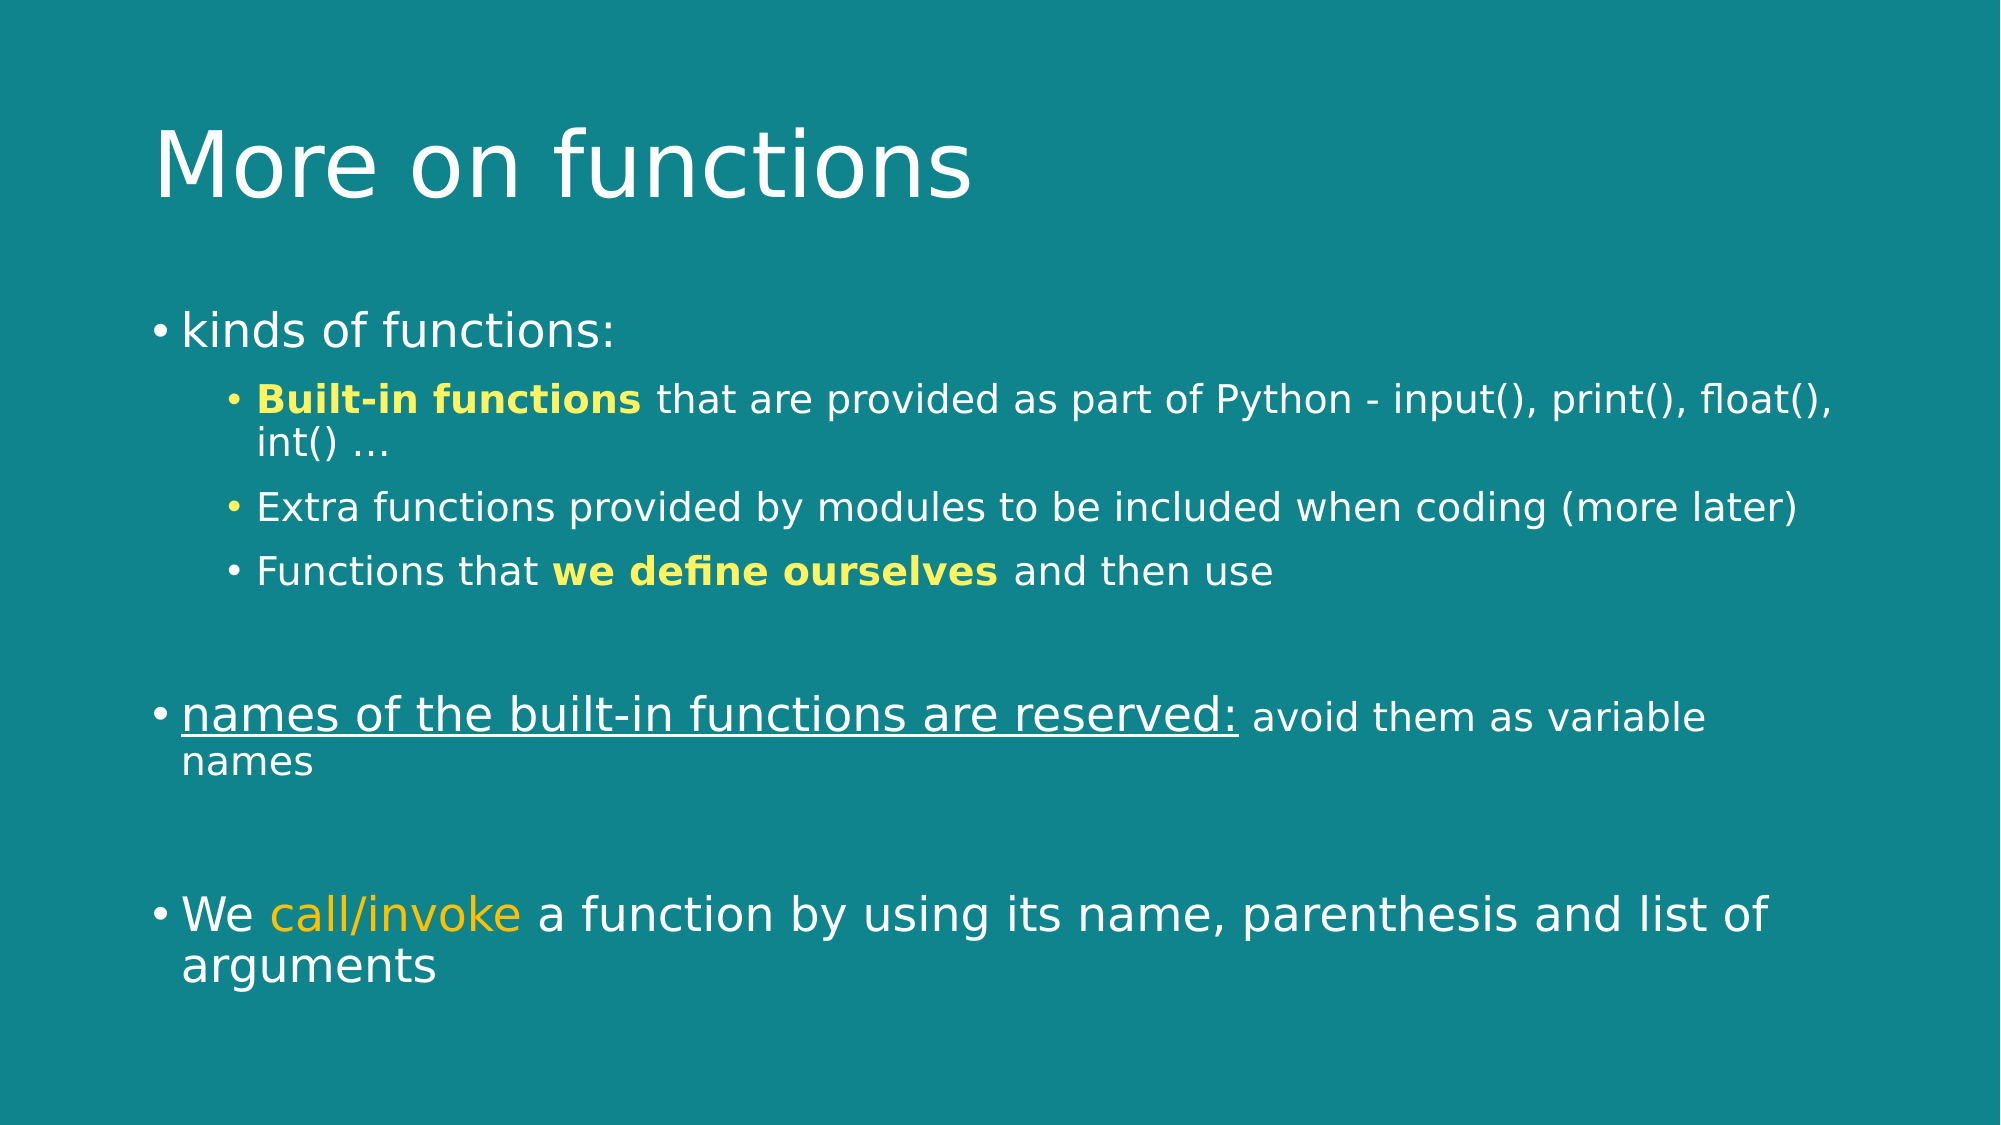

# More on functions
kinds of functions:
Built-in functions that are provided as part of Python - input(), print(), float(), int() …
Extra functions provided by modules to be included when coding (more later)
Functions that we define ourselves and then use

names of the built-in functions are reserved: avoid them as variable names

We call/invoke a function by using its name, parenthesis and list of arguments